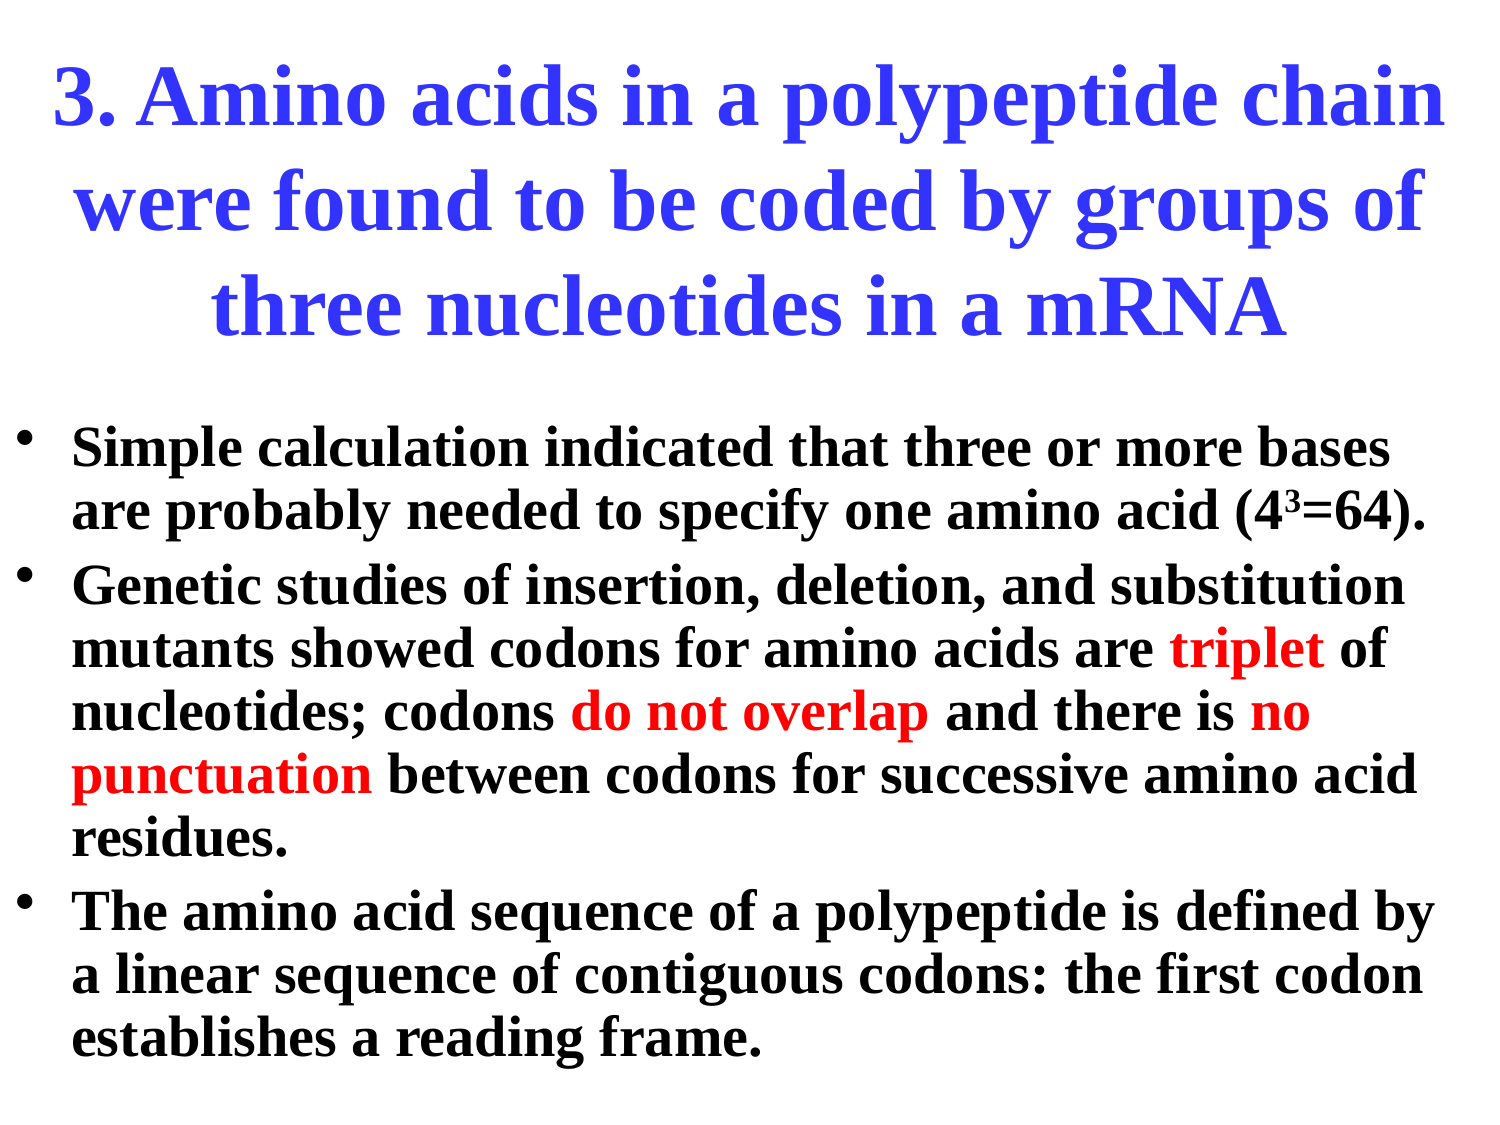

# 3. Amino acids in a polypeptide chain were found to be coded by groups of three nucleotides in a mRNA
Simple calculation indicated that three or more bases are probably needed to specify one amino acid (43=64).
Genetic studies of insertion, deletion, and substitution mutants showed codons for amino acids are triplet of nucleotides; codons do not overlap and there is no punctuation between codons for successive amino acid residues.
The amino acid sequence of a polypeptide is defined by  a linear sequence of contiguous codons: the first codon establishes a reading frame.